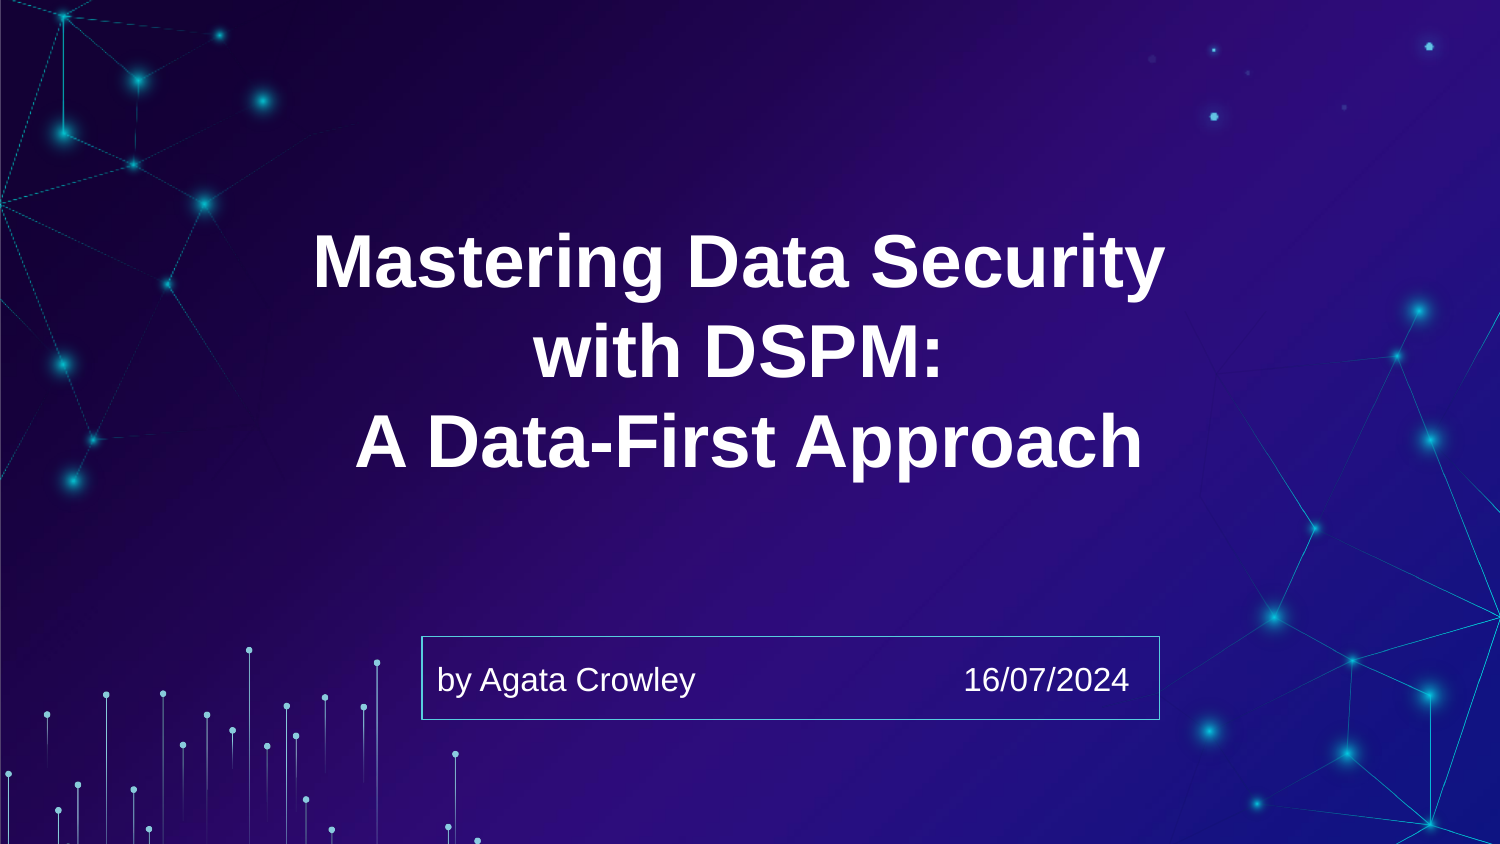

# Mastering Data Security with DSPM: A Data-First Approach

by Agata Crowley                             16/07/2024